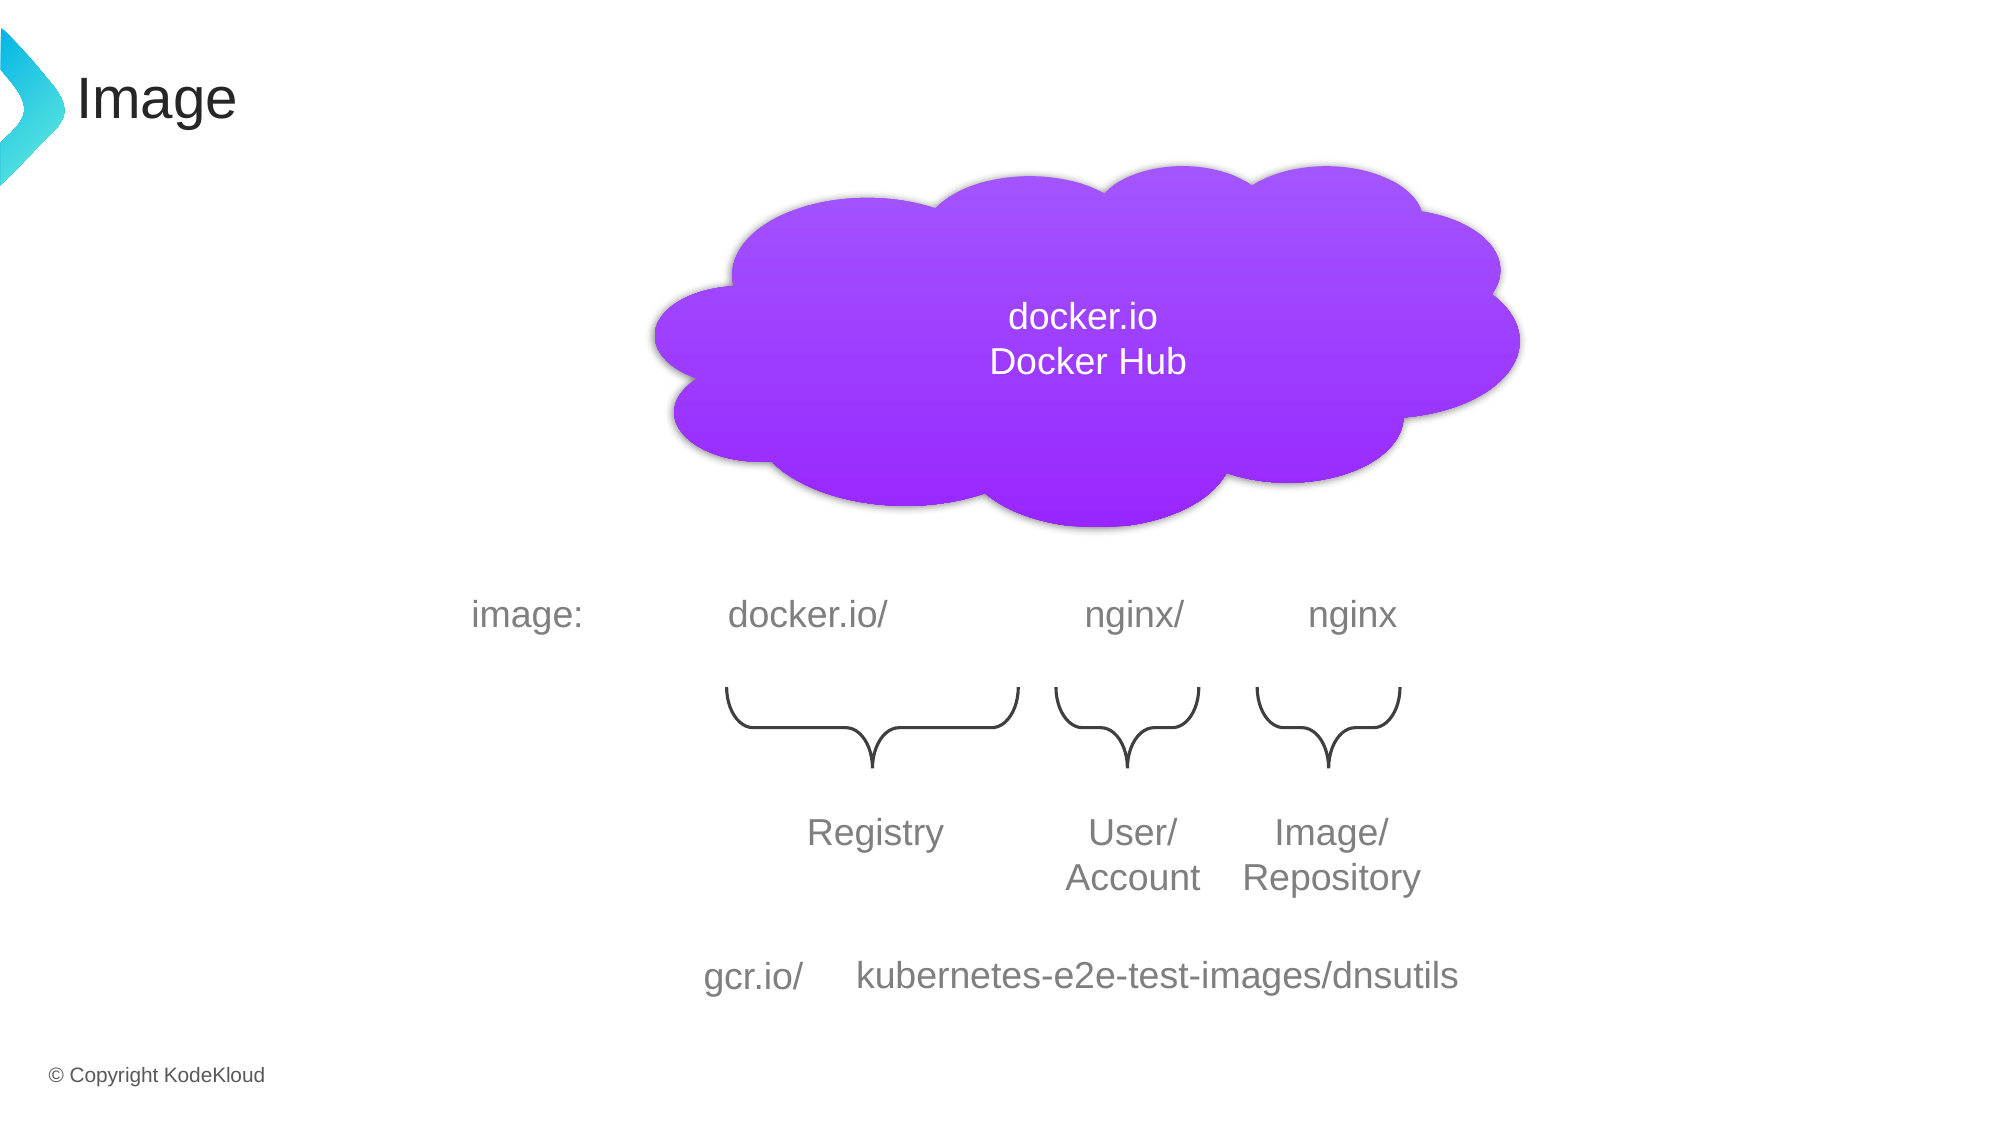

# Image
     docker.io
      Docker Hub

image:
docker.io/
nginx/
nginx

Registry
User/
Account
Image/
Repository
kubernetes-e2e-test-images/dnsutils
gcr.io/